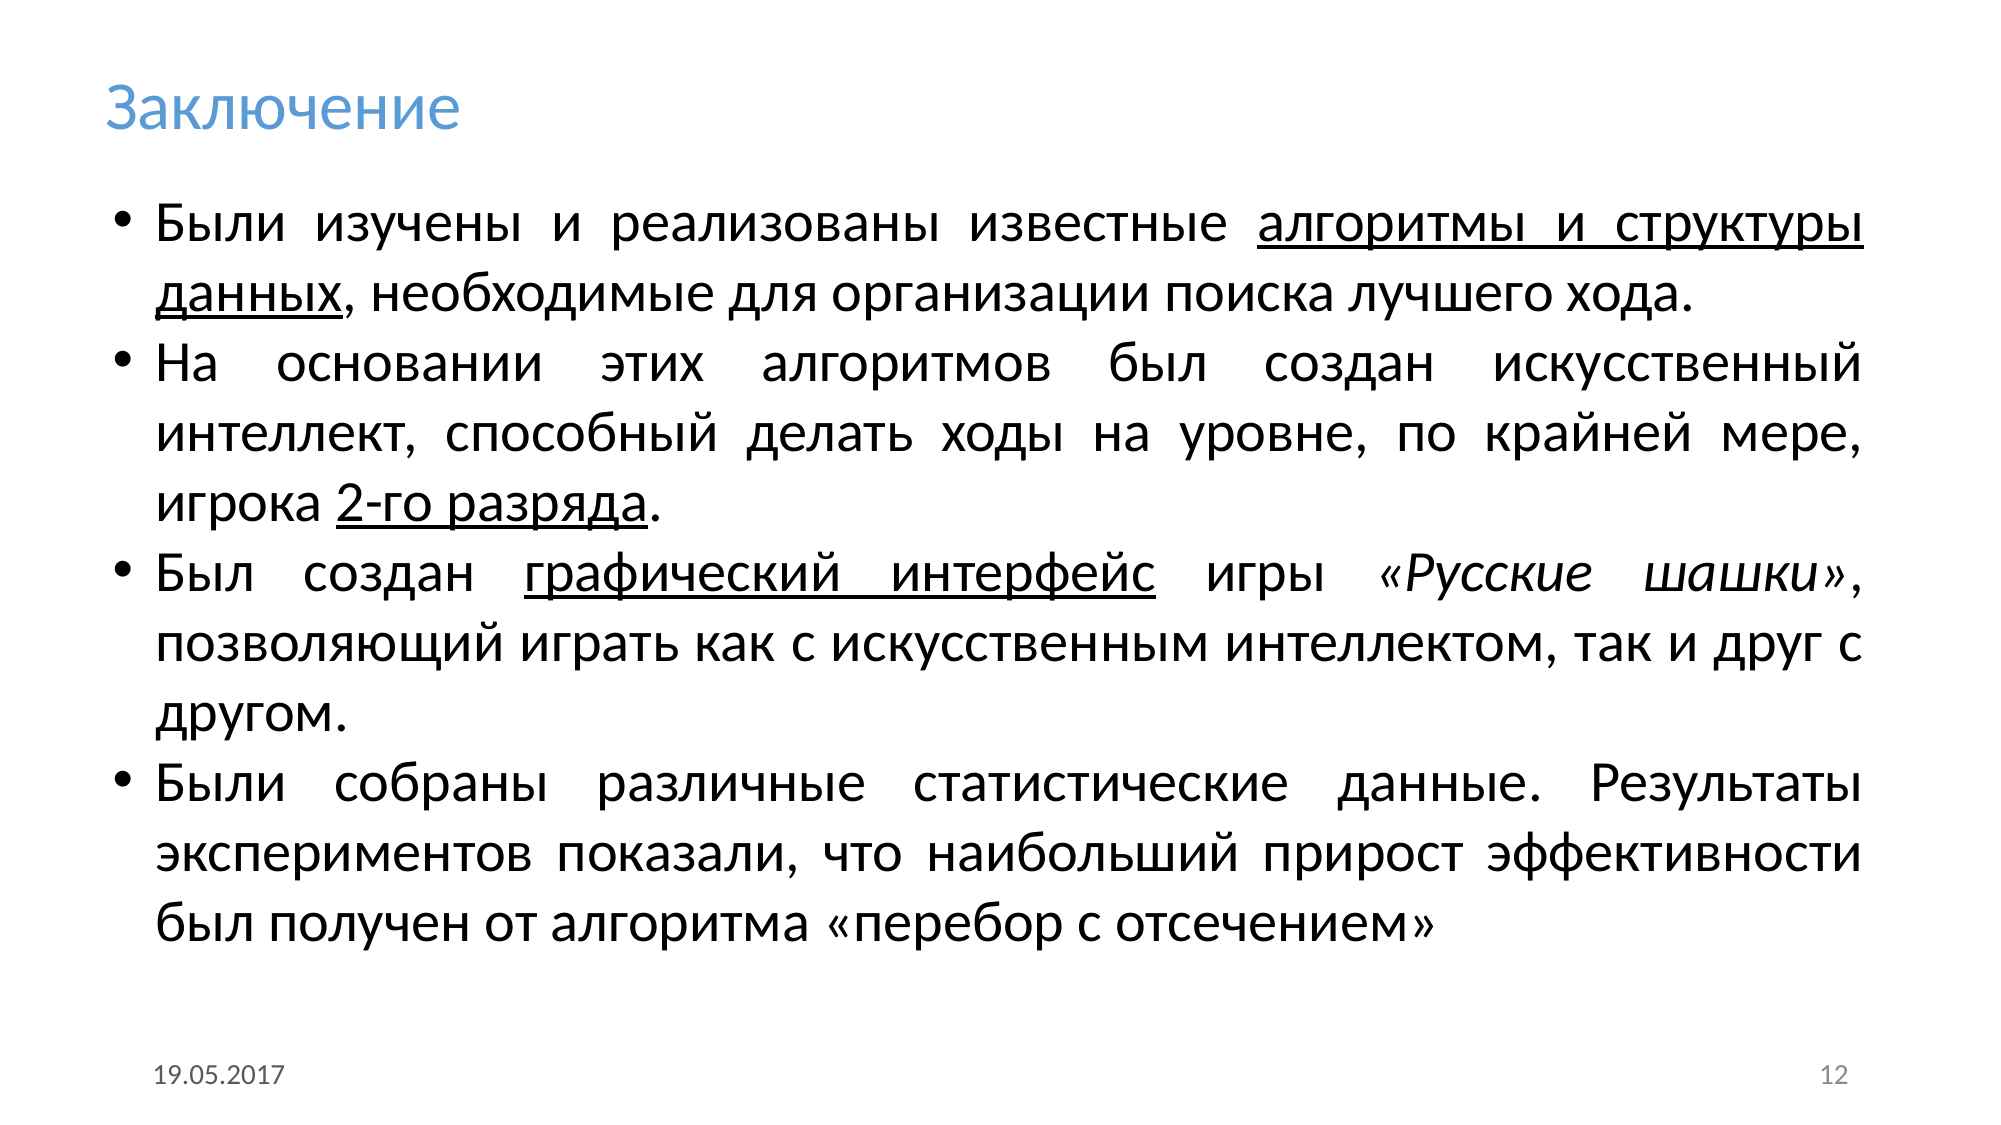

Заключение
Были изучены и реализованы известные алгоритмы и структуры данных, необходимые для организации поиска лучшего хода.
На основании этих алгоритмов был создан искусственный интеллект, способный делать ходы на уровне, по крайней мере, игрока 2-го разряда.
Был создан графический интерфейс игры «Русские шашки», позволяющий играть как с искусственным интеллектом, так и друг с другом.
Были собраны различные статистические данные. Результаты экспериментов показали, что наибольший прирост эффективности был получен от алгоритма «перебор с отсечением»
19.05.2017
12